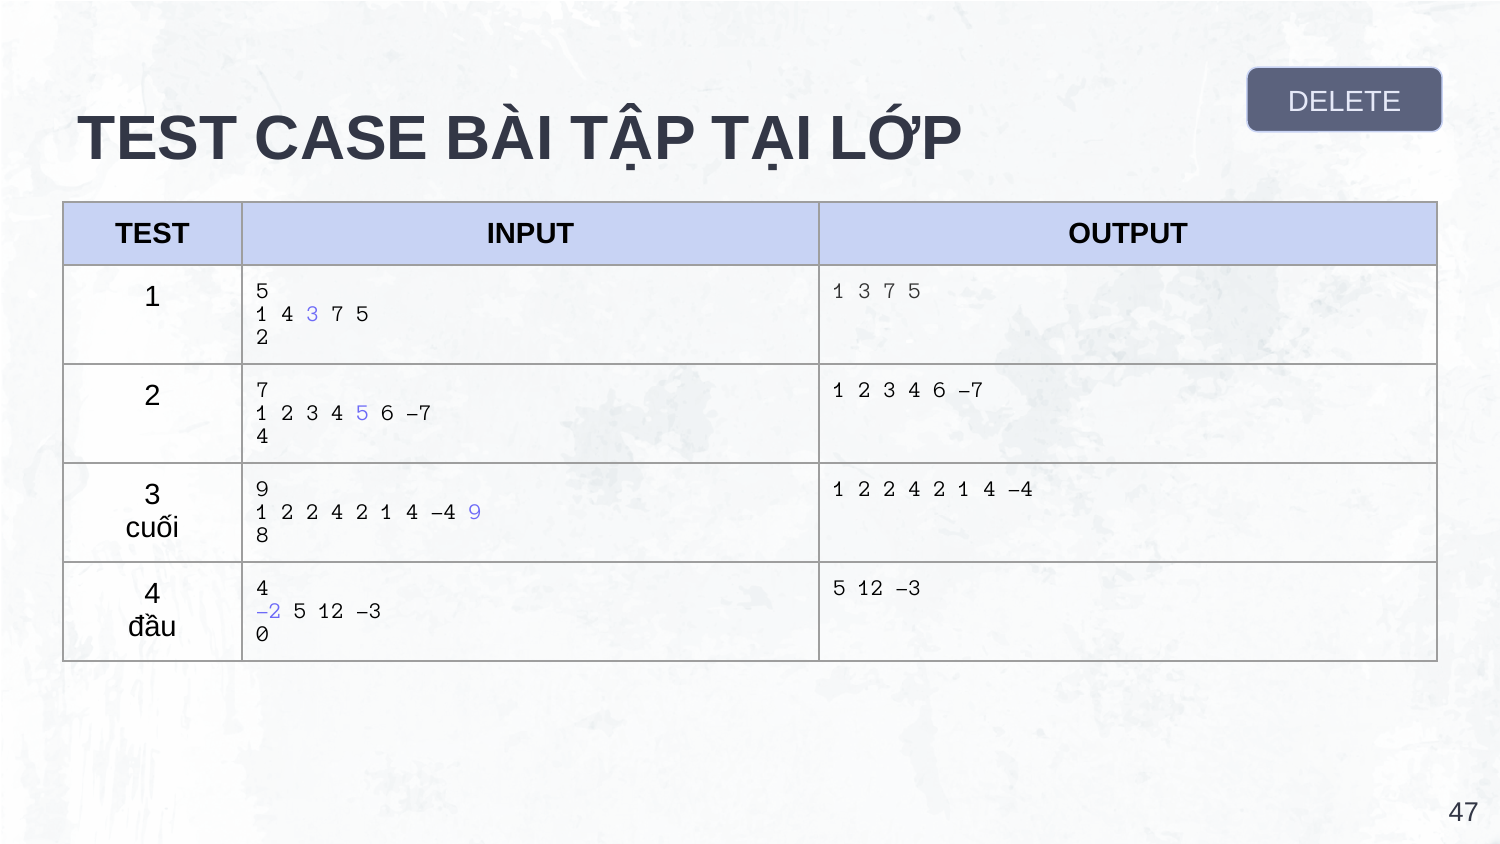

DELETE
# TEST CASE BÀI TẬP TẠI LỚP 3
| TEST | INPUT | OUTPUT |
| --- | --- | --- |
| 1 | 5 1 4 3 7 5 2 | 1 3 7 5 |
| 2 | 7 1 2 3 4 5 6 -7 4 | 1 2 3 4 6 -7 |
| 3 cuối | 9 1 2 2 4 2 1 4 -4 9 8 | 1 2 2 4 2 1 4 -4 |
| 4 đầu | 4 -2 5 12 -3 0 | 5 12 -3 |
47